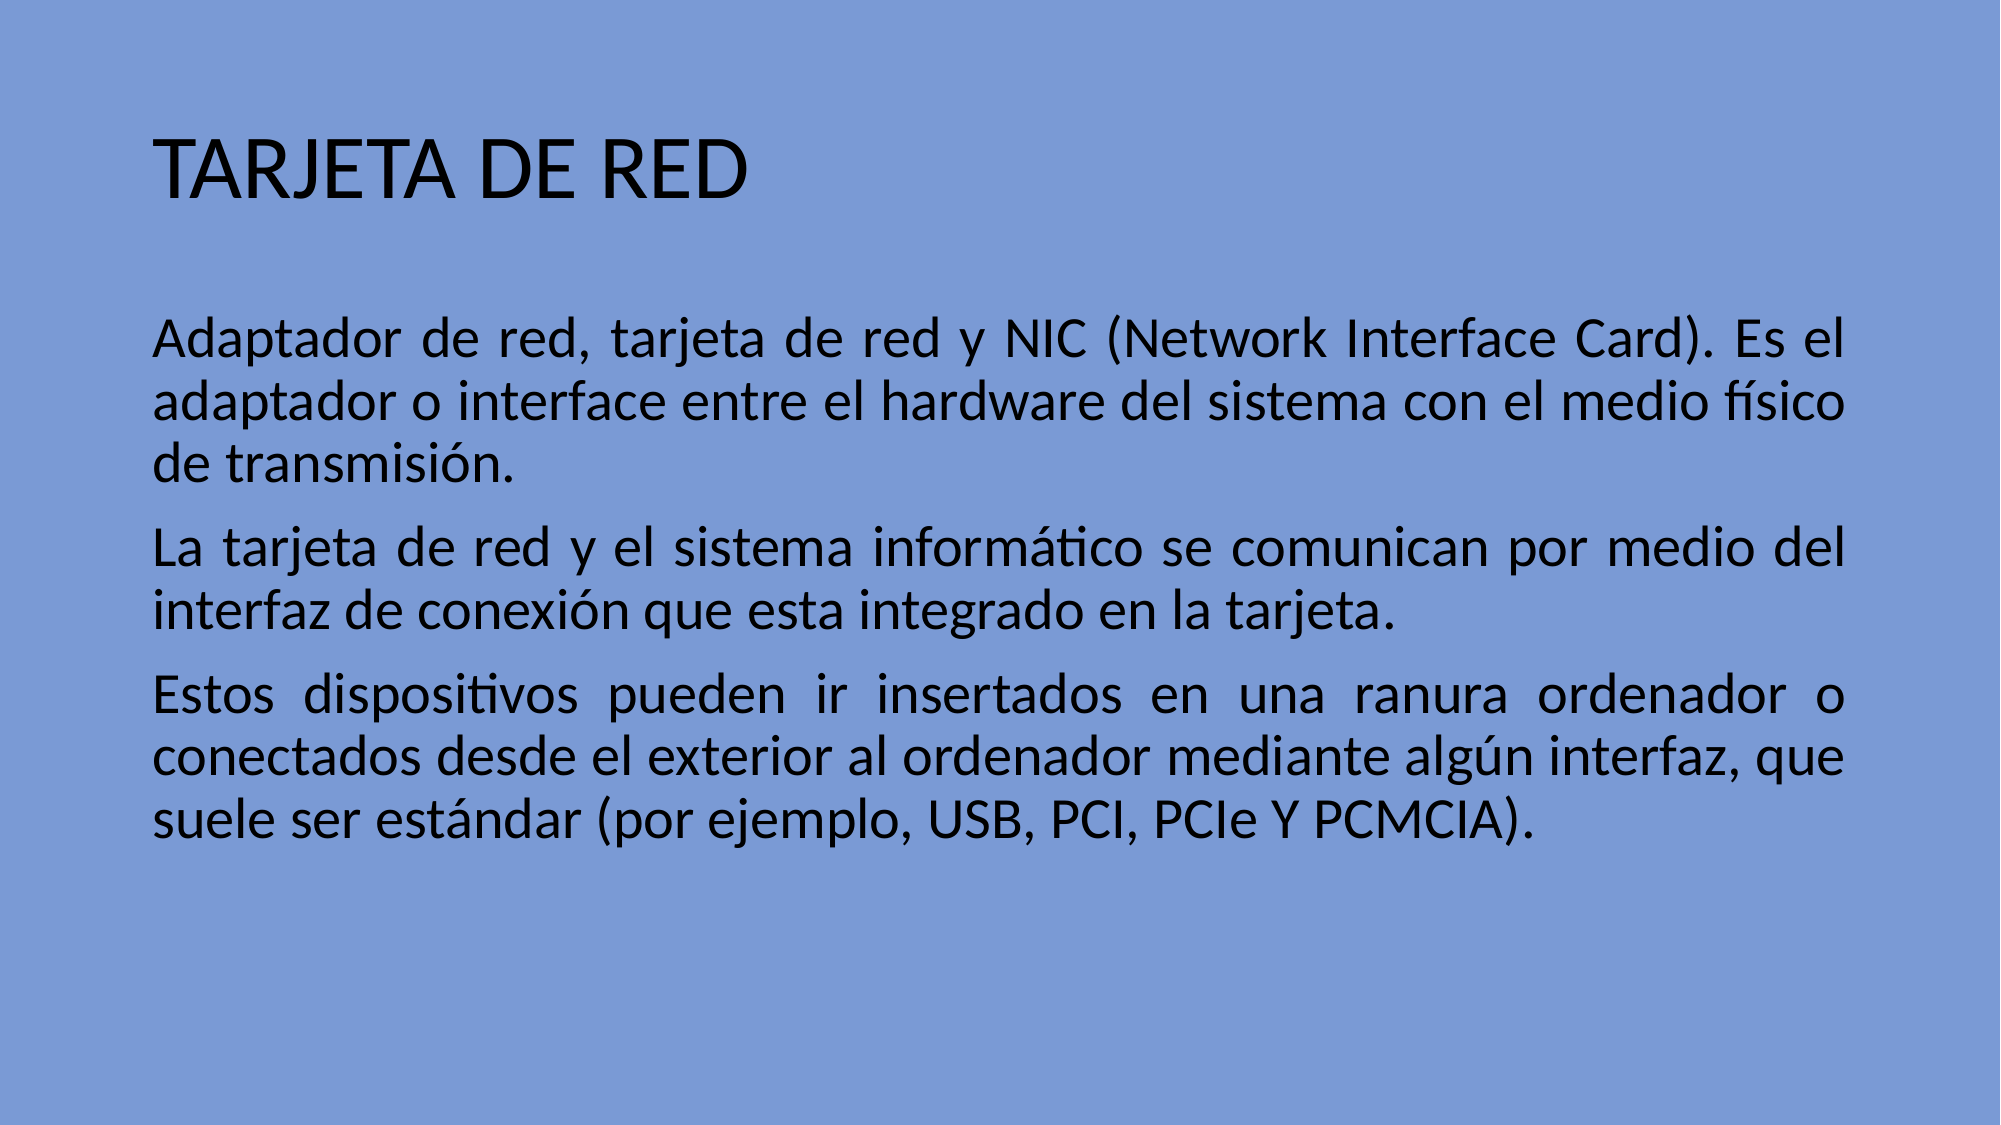

# TARJETA DE RED
Adaptador de red, tarjeta de red y NIC (Network Interface Card). Es el adaptador o interface entre el hardware del sistema con el medio físico de transmisión.
La tarjeta de red y el sistema informático se comunican por medio del interfaz de conexión que esta integrado en la tarjeta.
Estos dispositivos pueden ir insertados en una ranura ordenador o conectados desde el exterior al ordenador mediante algún interfaz, que suele ser estándar (por ejemplo, USB, PCI, PCIe Y PCMCIA).